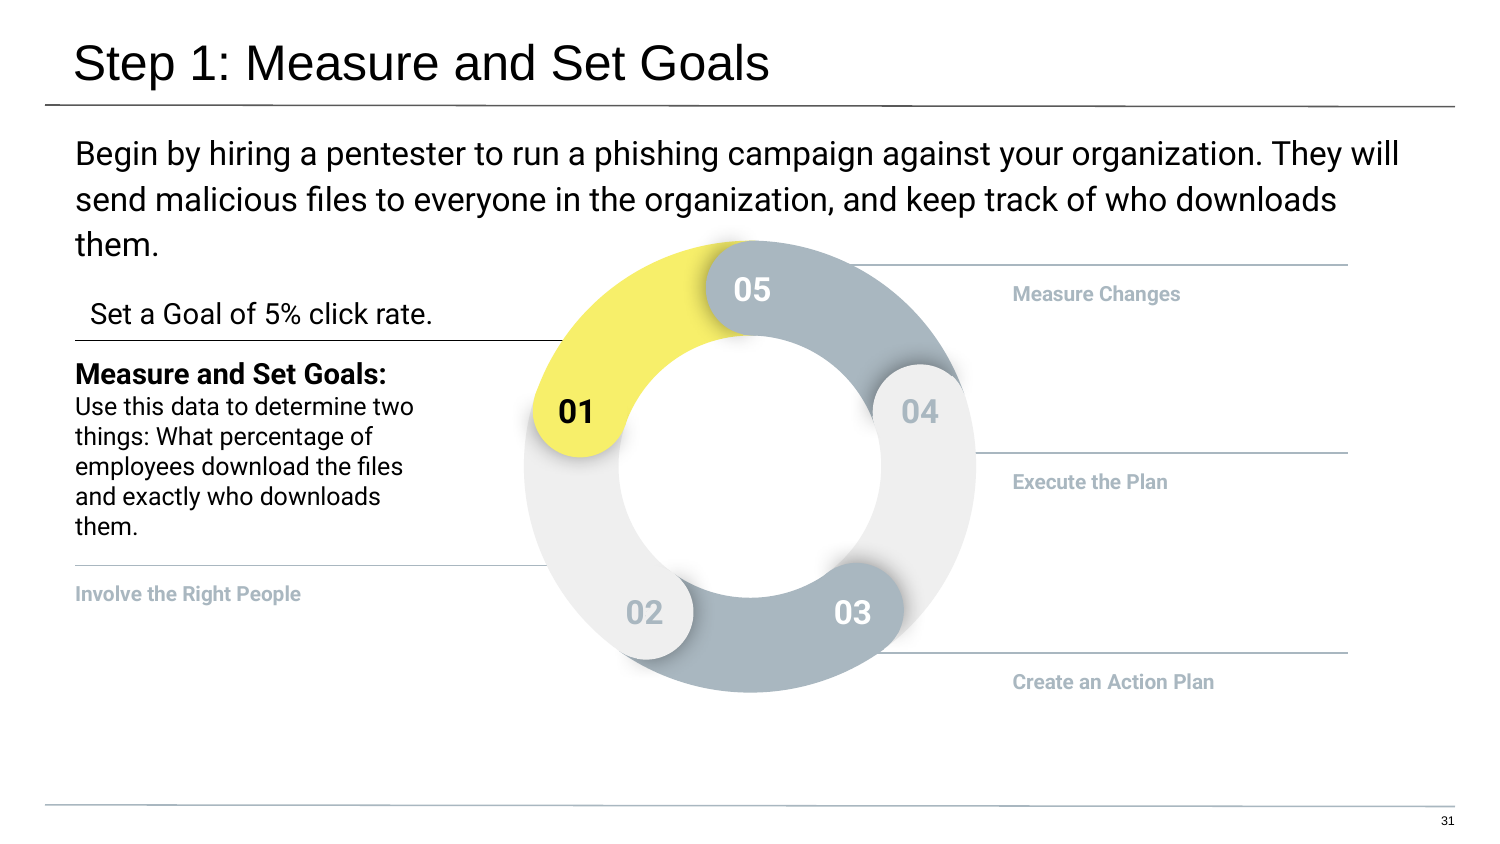

# Step 1: Measure and Set Goals
Begin by hiring a pentester to run a phishing campaign against your organization. They will send malicious files to everyone in the organization, and keep track of who downloads them.

05
Measure Changes

Set a Goal of 5% click rate.
Measure and Set Goals:
Use this data to determine two things: What percentage of employees download the files and exactly who downloads them.

01
04
Execute the Plan

Involve the Right People
02
03
Create an Action Plan

31